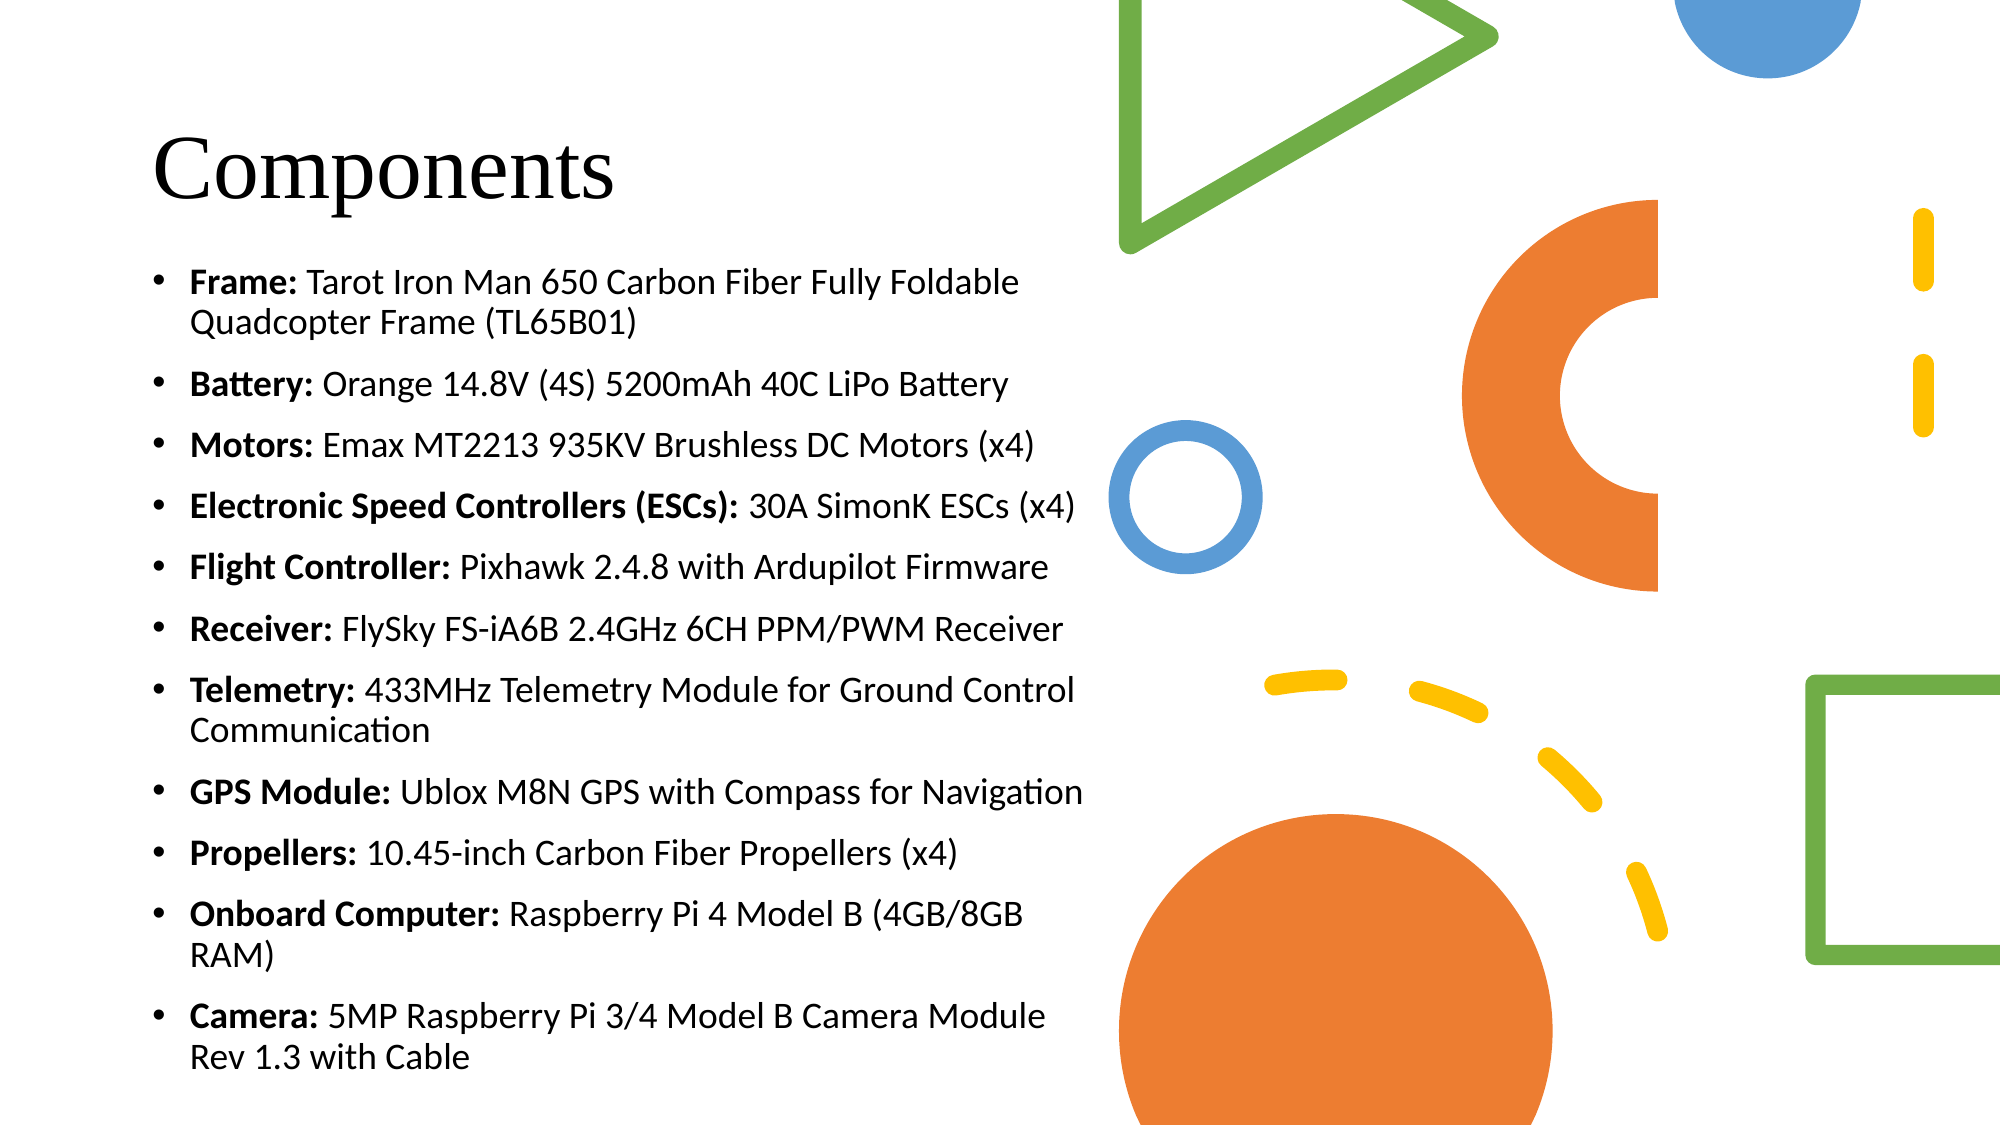

# Components

Frame: Tarot Iron Man 650 Carbon Fiber Fully Foldable Quadcopter Frame (TL65B01)
Battery: Orange 14.8V (4S) 5200mAh 40C LiPo Battery
Motors: Emax MT2213 935KV Brushless DC Motors (x4)
Electronic Speed Controllers (ESCs): 30A SimonK ESCs (x4)
Flight Controller: Pixhawk 2.4.8 with Ardupilot Firmware
Receiver: FlySky FS-iA6B 2.4GHz 6CH PPM/PWM Receiver
Telemetry: 433MHz Telemetry Module for Ground Control Communication
GPS Module: Ublox M8N GPS with Compass for Navigation
Propellers: 10.45-inch Carbon Fiber Propellers (x4)
Onboard Computer: Raspberry Pi 4 Model B (4GB/8GB RAM)
Camera: 5MP Raspberry Pi 3/4 Model B Camera Module Rev 1.3 with Cable